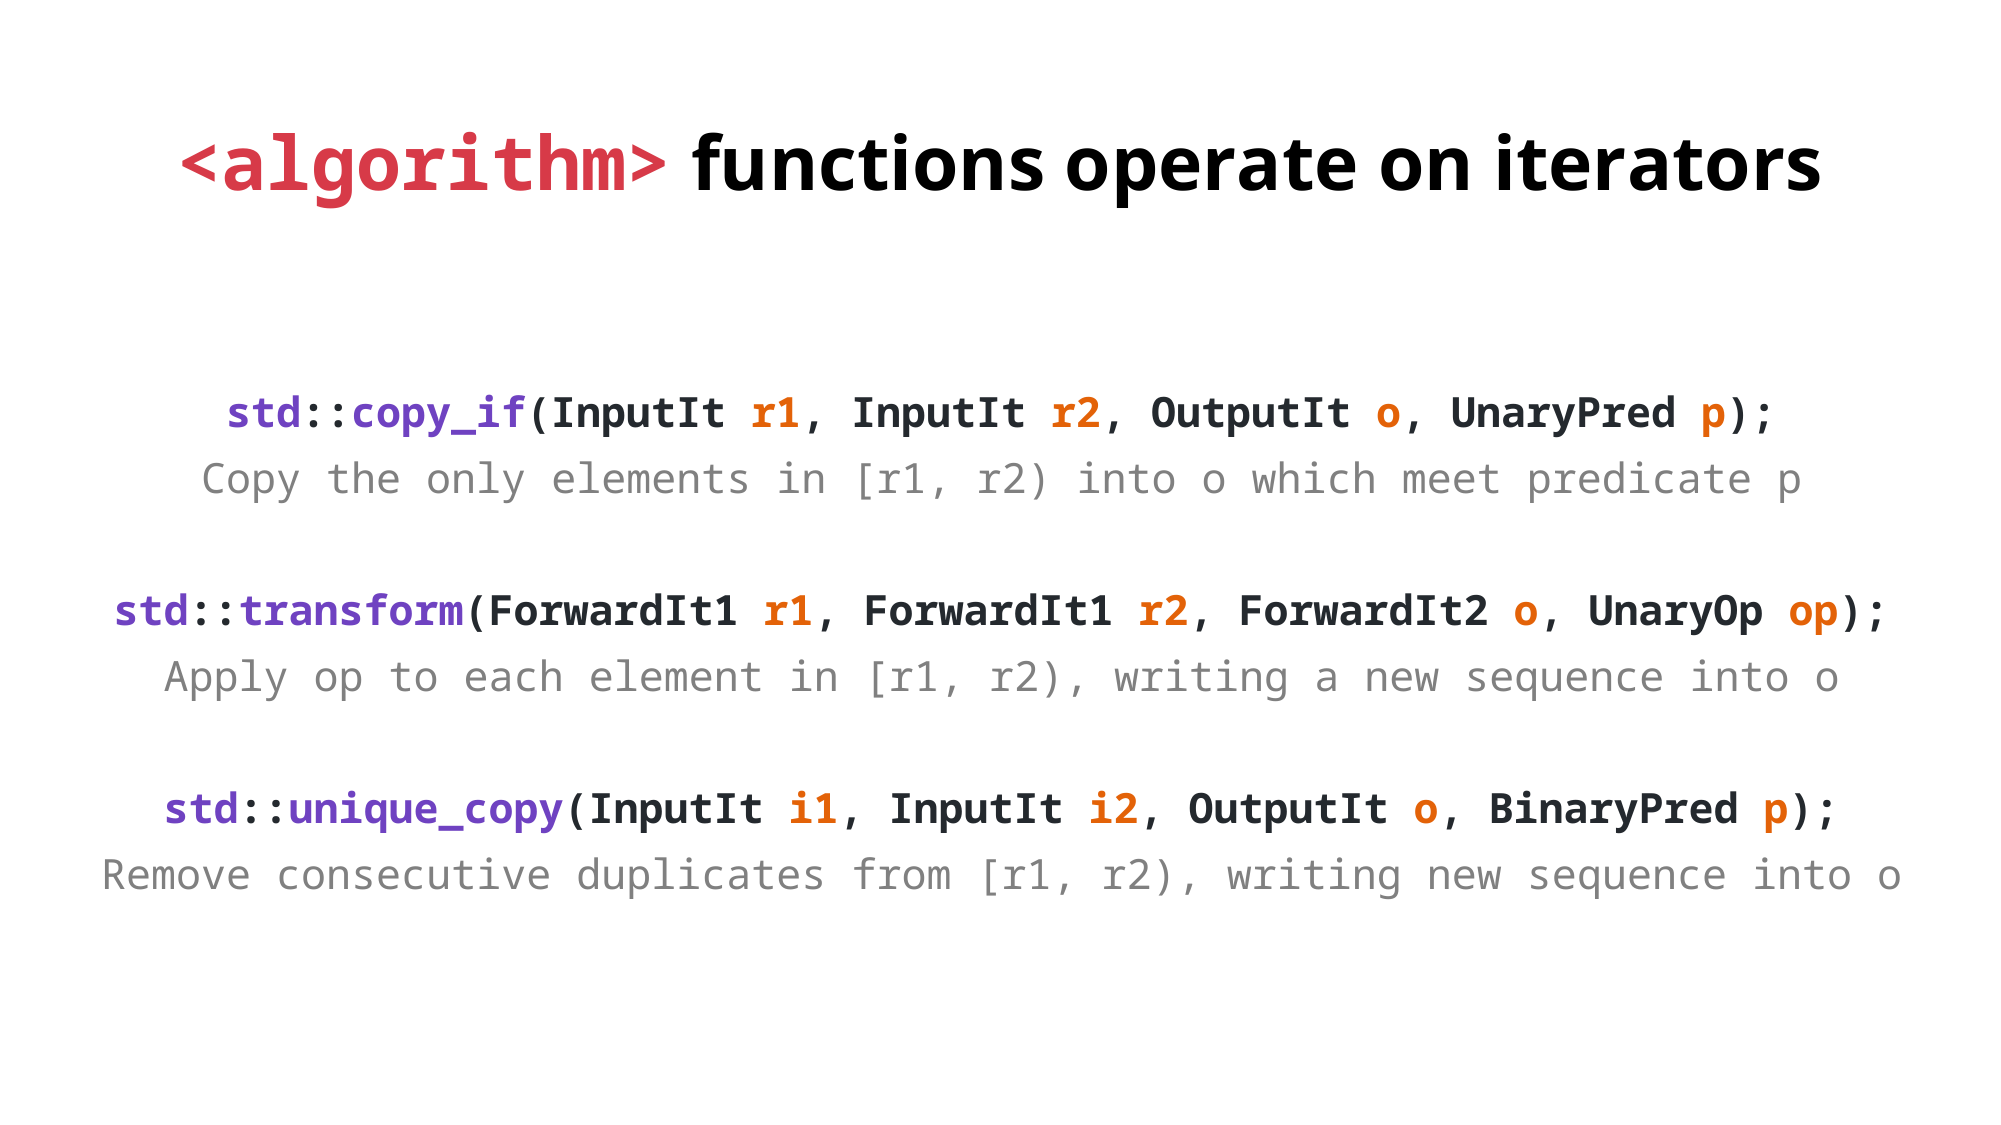

# <algorithm> functions operate on iterators
std::copy_if(InputIt r1, InputIt r2, OutputIt o, UnaryPred p);
Copy the only elements in [r1, r2) into o which meet predicate p

std::transform(ForwardIt1 r1, ForwardIt1 r2, ForwardIt2 o, UnaryOp op);
Apply op to each element in [r1, r2), writing a new sequence into o

std::unique_copy(InputIt i1, InputIt i2, OutputIt o, BinaryPred p);
Remove consecutive duplicates from [r1, r2), writing new sequence into o